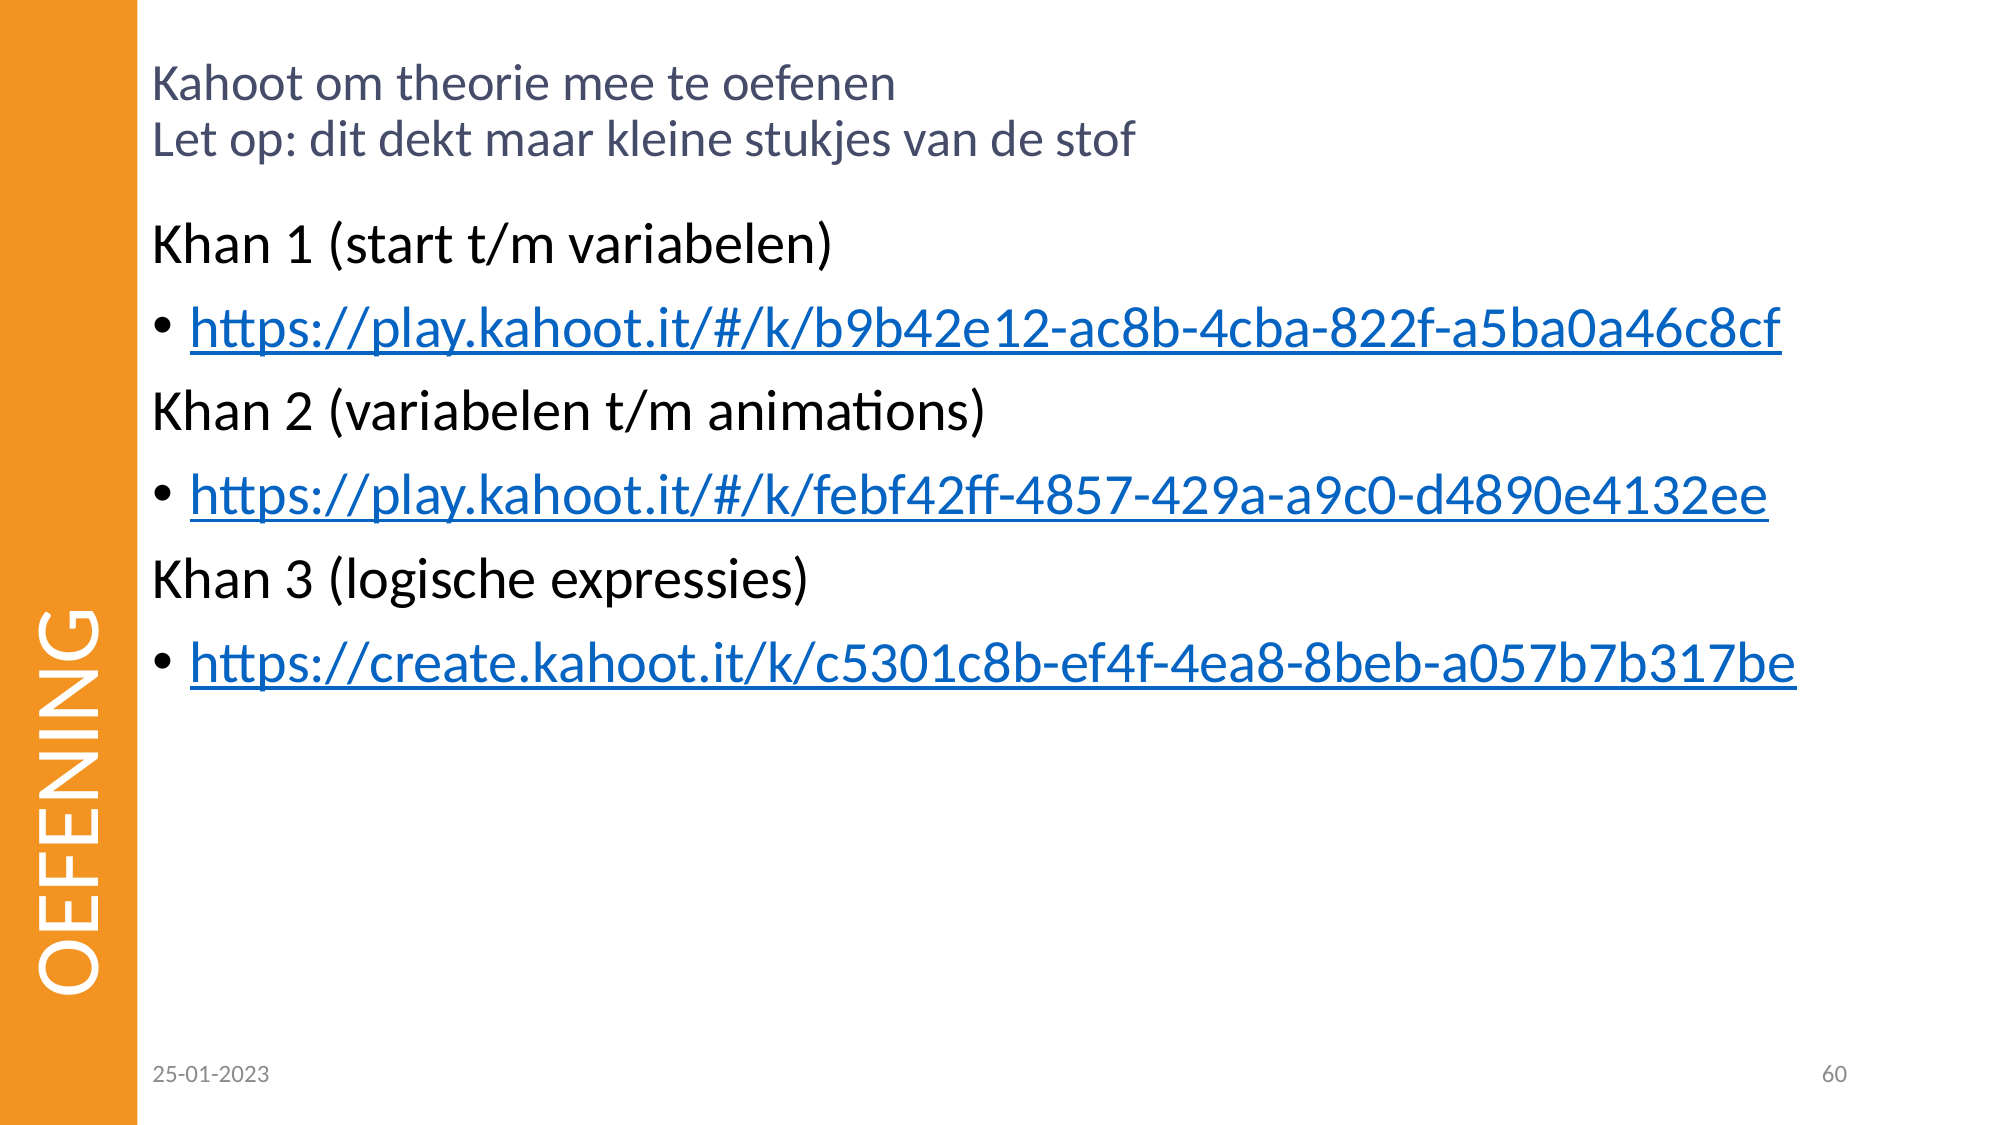

# Kahoot om theorie mee te oefenen Let op: dit dekt maar kleine stukjes van de stof
Khan 1 (start t/m variabelen)
https://play.kahoot.it/#/k/b9b42e12-ac8b-4cba-822f-a5ba0a46c8cf
Khan 2 (variabelen t/m animations)
https://play.kahoot.it/#/k/febf42ff-4857-429a-a9c0-d4890e4132ee
Khan 3 (logische expressies)
https://create.kahoot.it/k/c5301c8b-ef4f-4ea8-8beb-a057b7b317be

OEFENING
25-01-2023

60